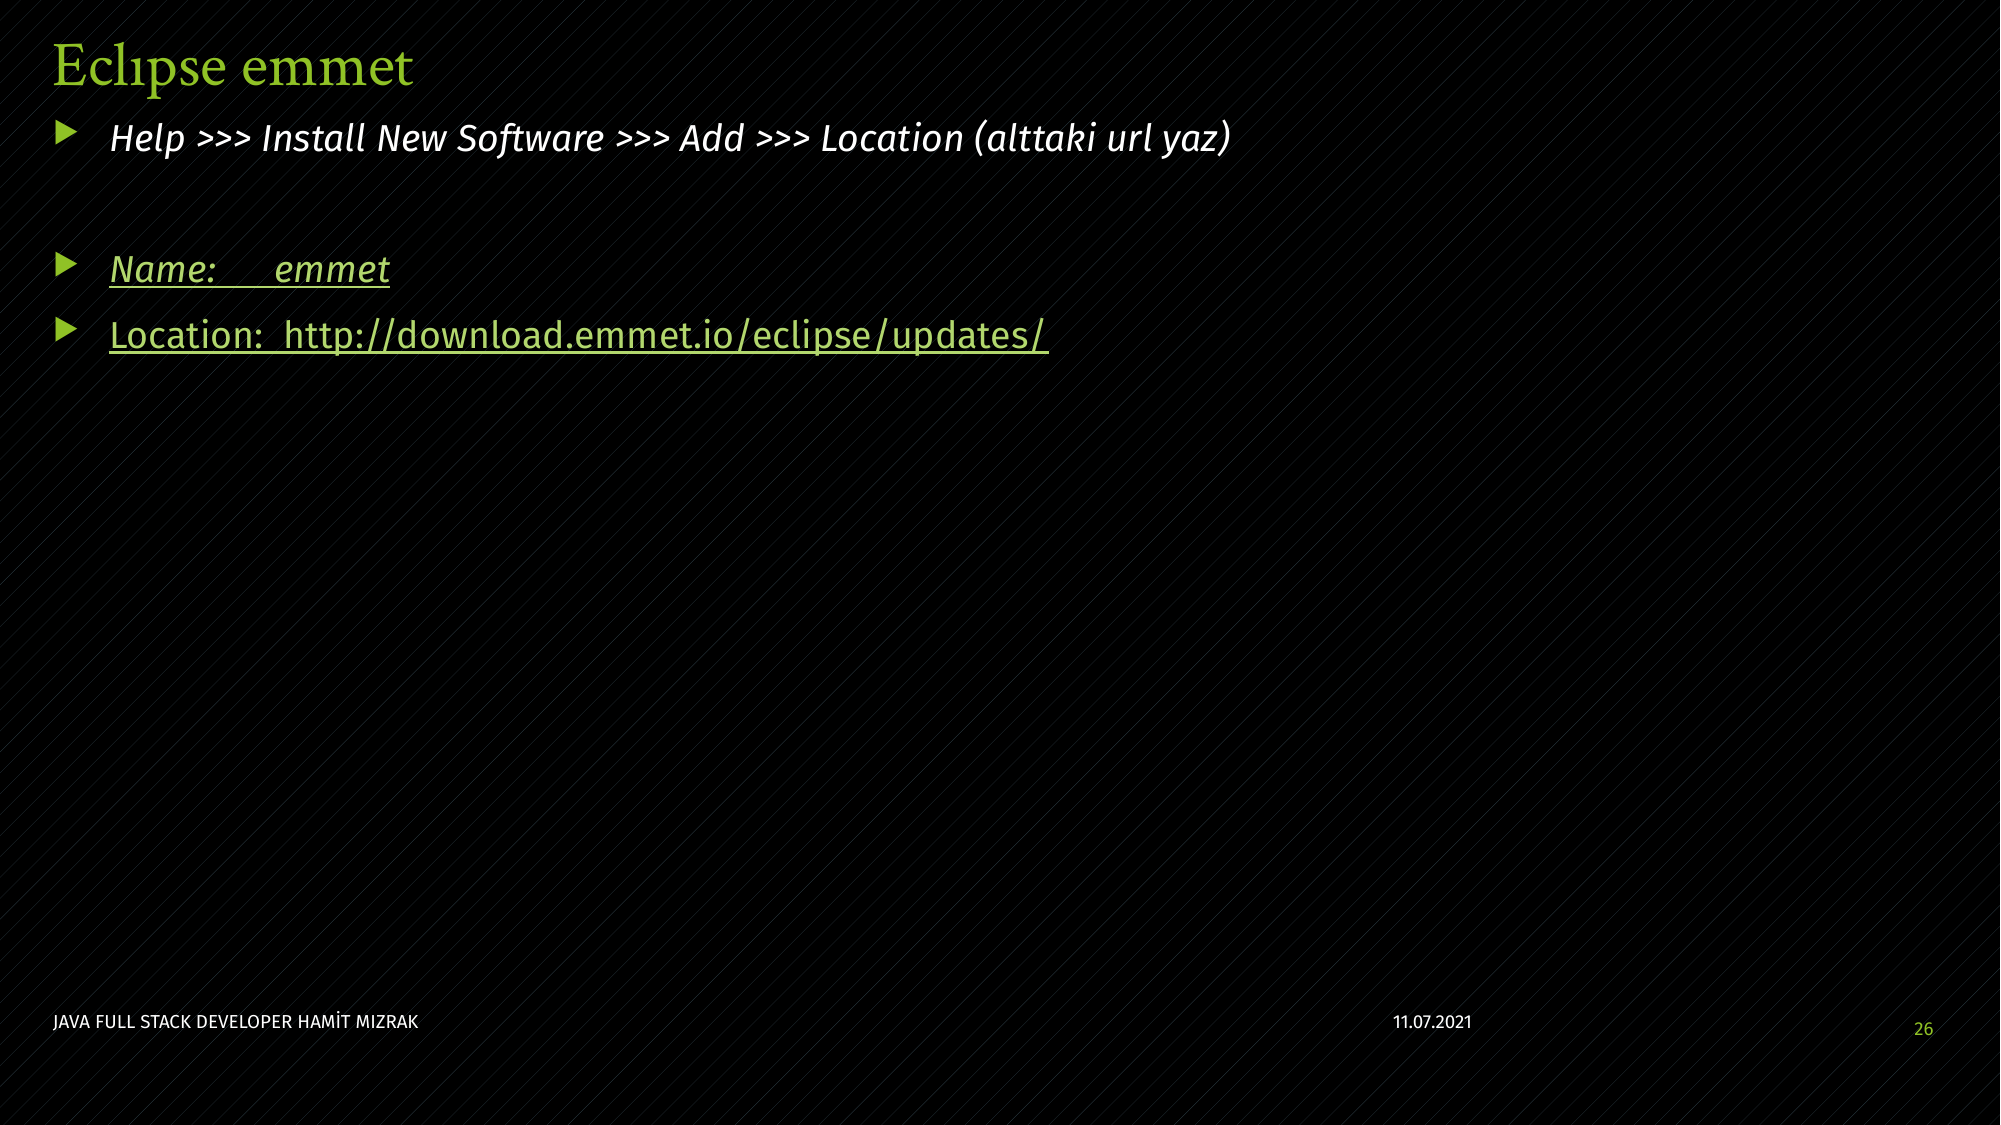

# Eclıpse emmet
Help >>> Install New Software >>> Add >>> Location (alttaki url yaz)

Name:      emmet
Location:  http://download.emmet.io/eclipse/updates/
JAVA FULL STACK DEVELOPER HAMİT MIZRAK
11.07.2021
26